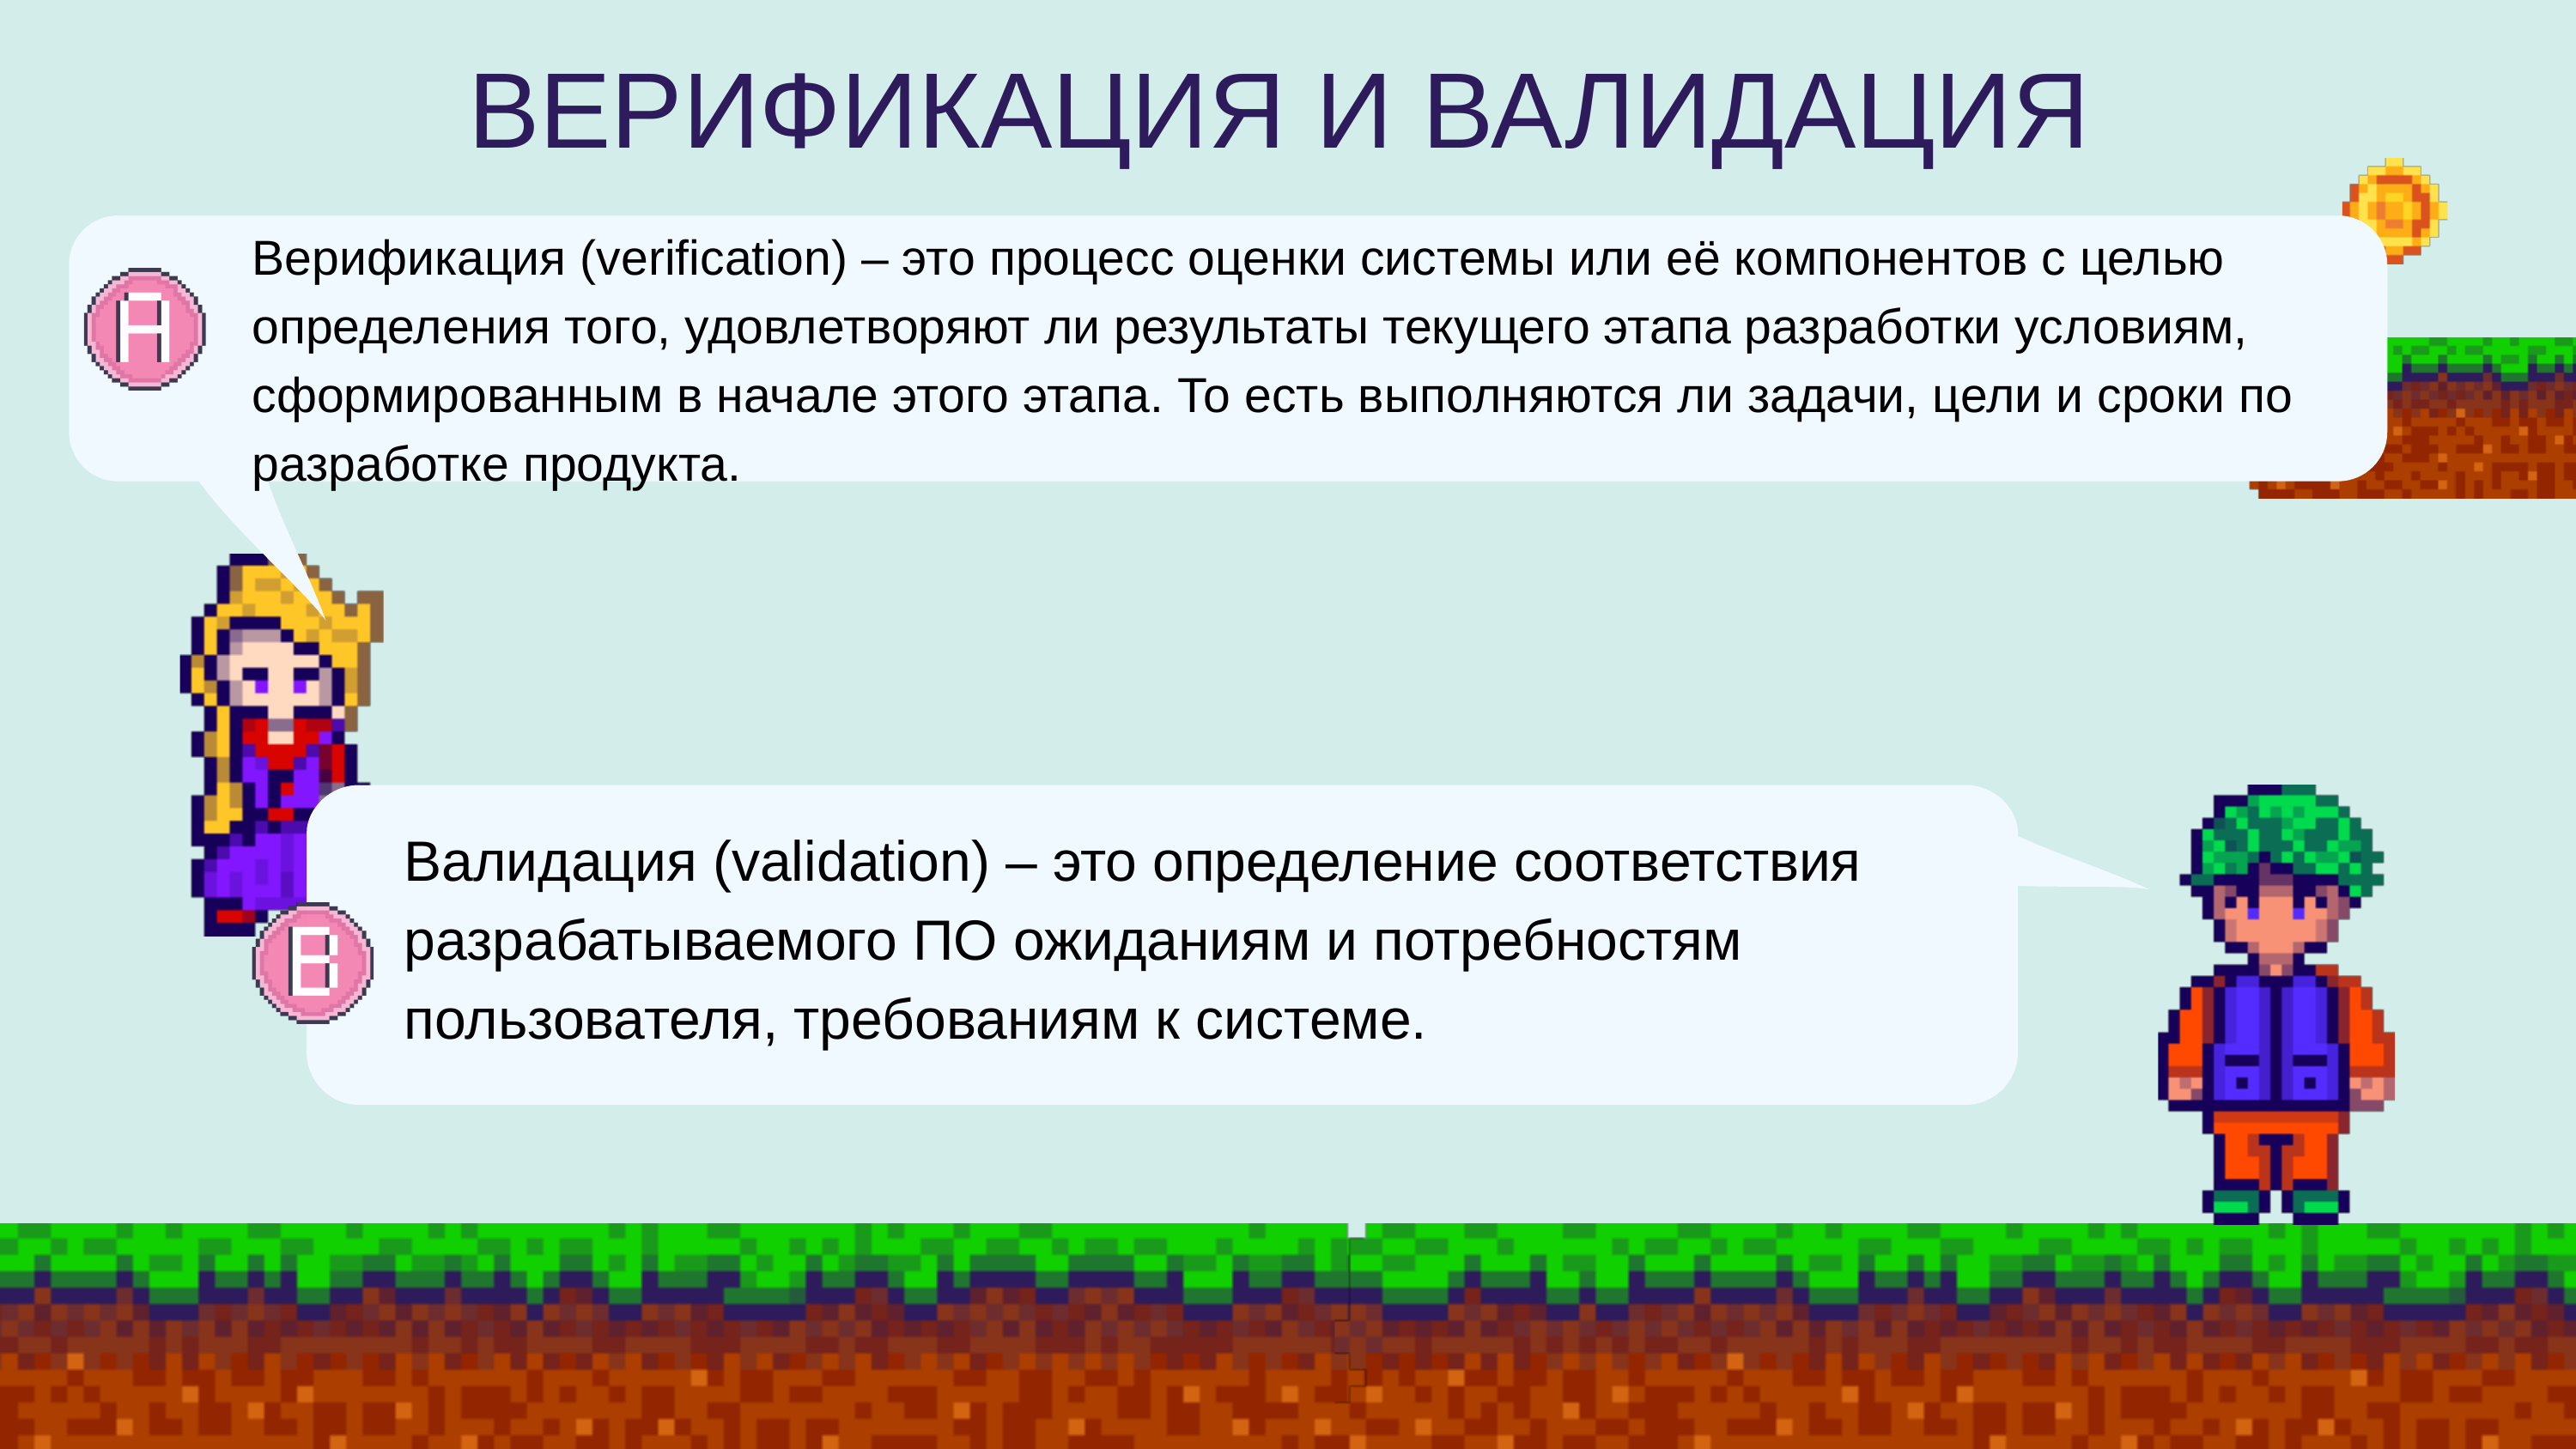

ВЕРИФИКАЦИЯ И ВАЛИДАЦИЯ

Верификация (verification) – это процесс оценки системы или её компонентов с целью определения того, удовлетворяют ли результаты текущего этапа разработки условиям, сформированным в начале этого этапа. То есть выполняются ли задачи, цели и сроки по разработке продукта.

Валидация (validation) – это определение соответствия разрабатываемого ПО ожиданиям и потребностям пользователя, требованиям к системе.